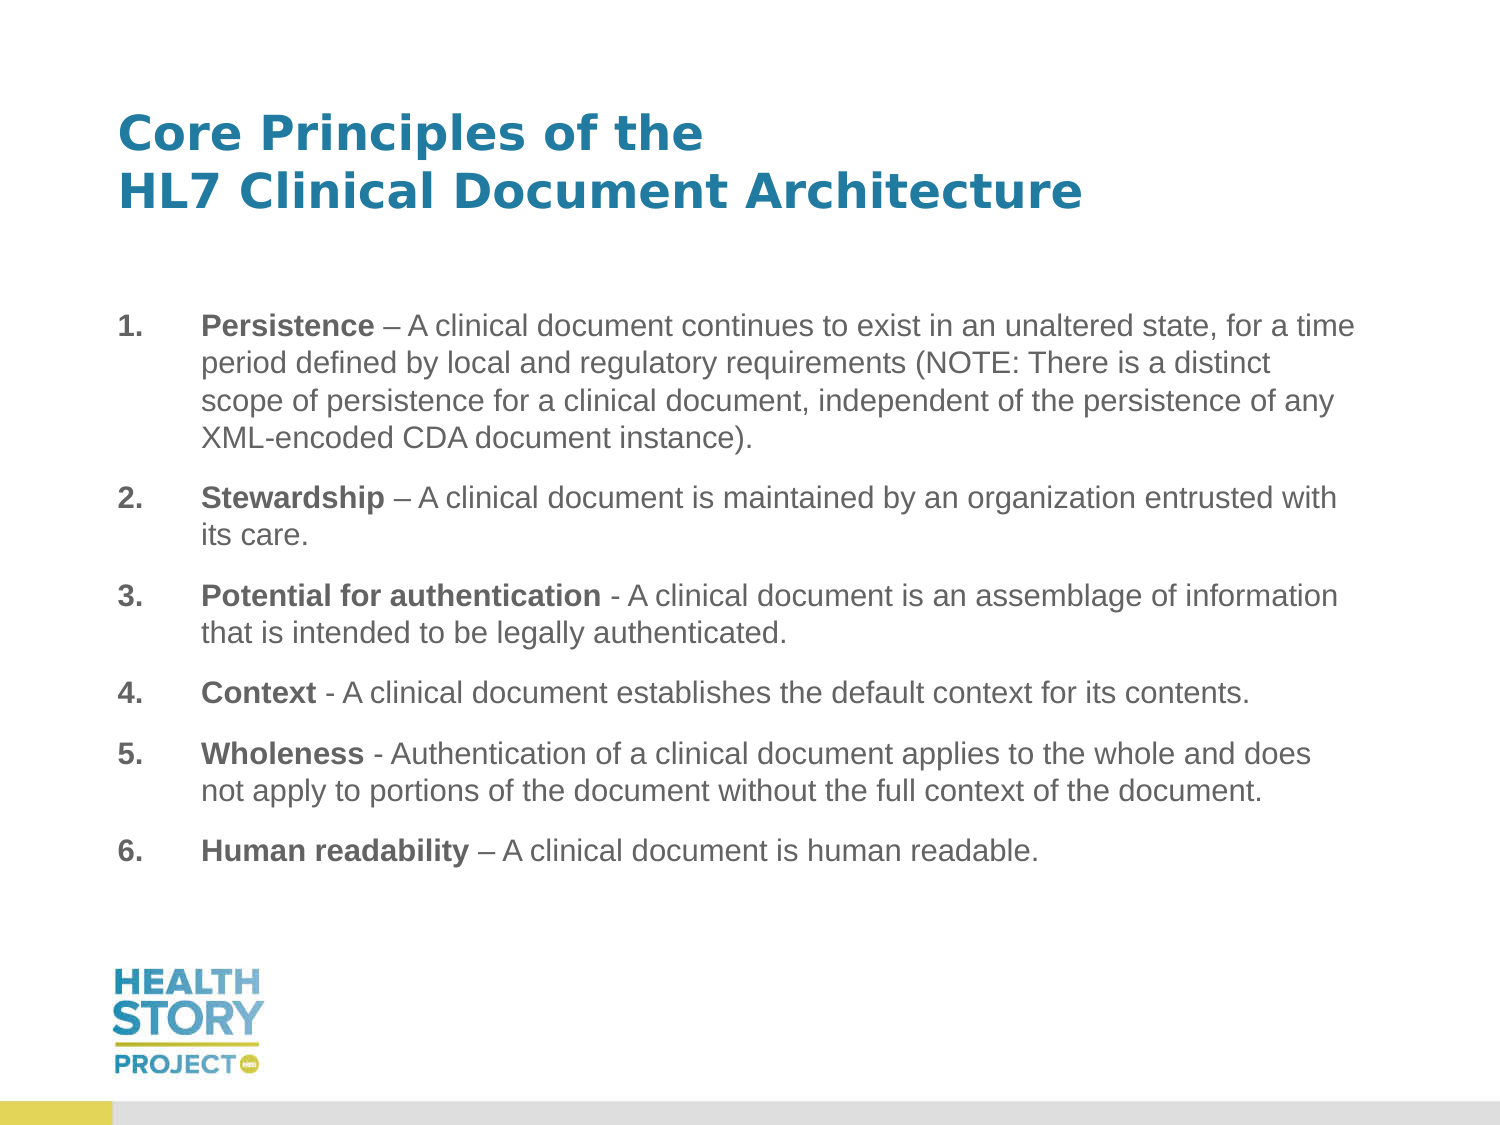

# Core Principles of the HL7 Clinical Document Architecture
Persistence – A clinical document continues to exist in an unaltered state, for a time period defined by local and regulatory requirements (NOTE: There is a distinct scope of persistence for a clinical document, independent of the persistence of any XML-encoded CDA document instance).
Stewardship – A clinical document is maintained by an organization entrusted with its care.
Potential for authentication - A clinical document is an assemblage of information that is intended to be legally authenticated.
Context - A clinical document establishes the default context for its contents.
Wholeness - Authentication of a clinical document applies to the whole and does not apply to portions of the document without the full context of the document.
Human readability – A clinical document is human readable.